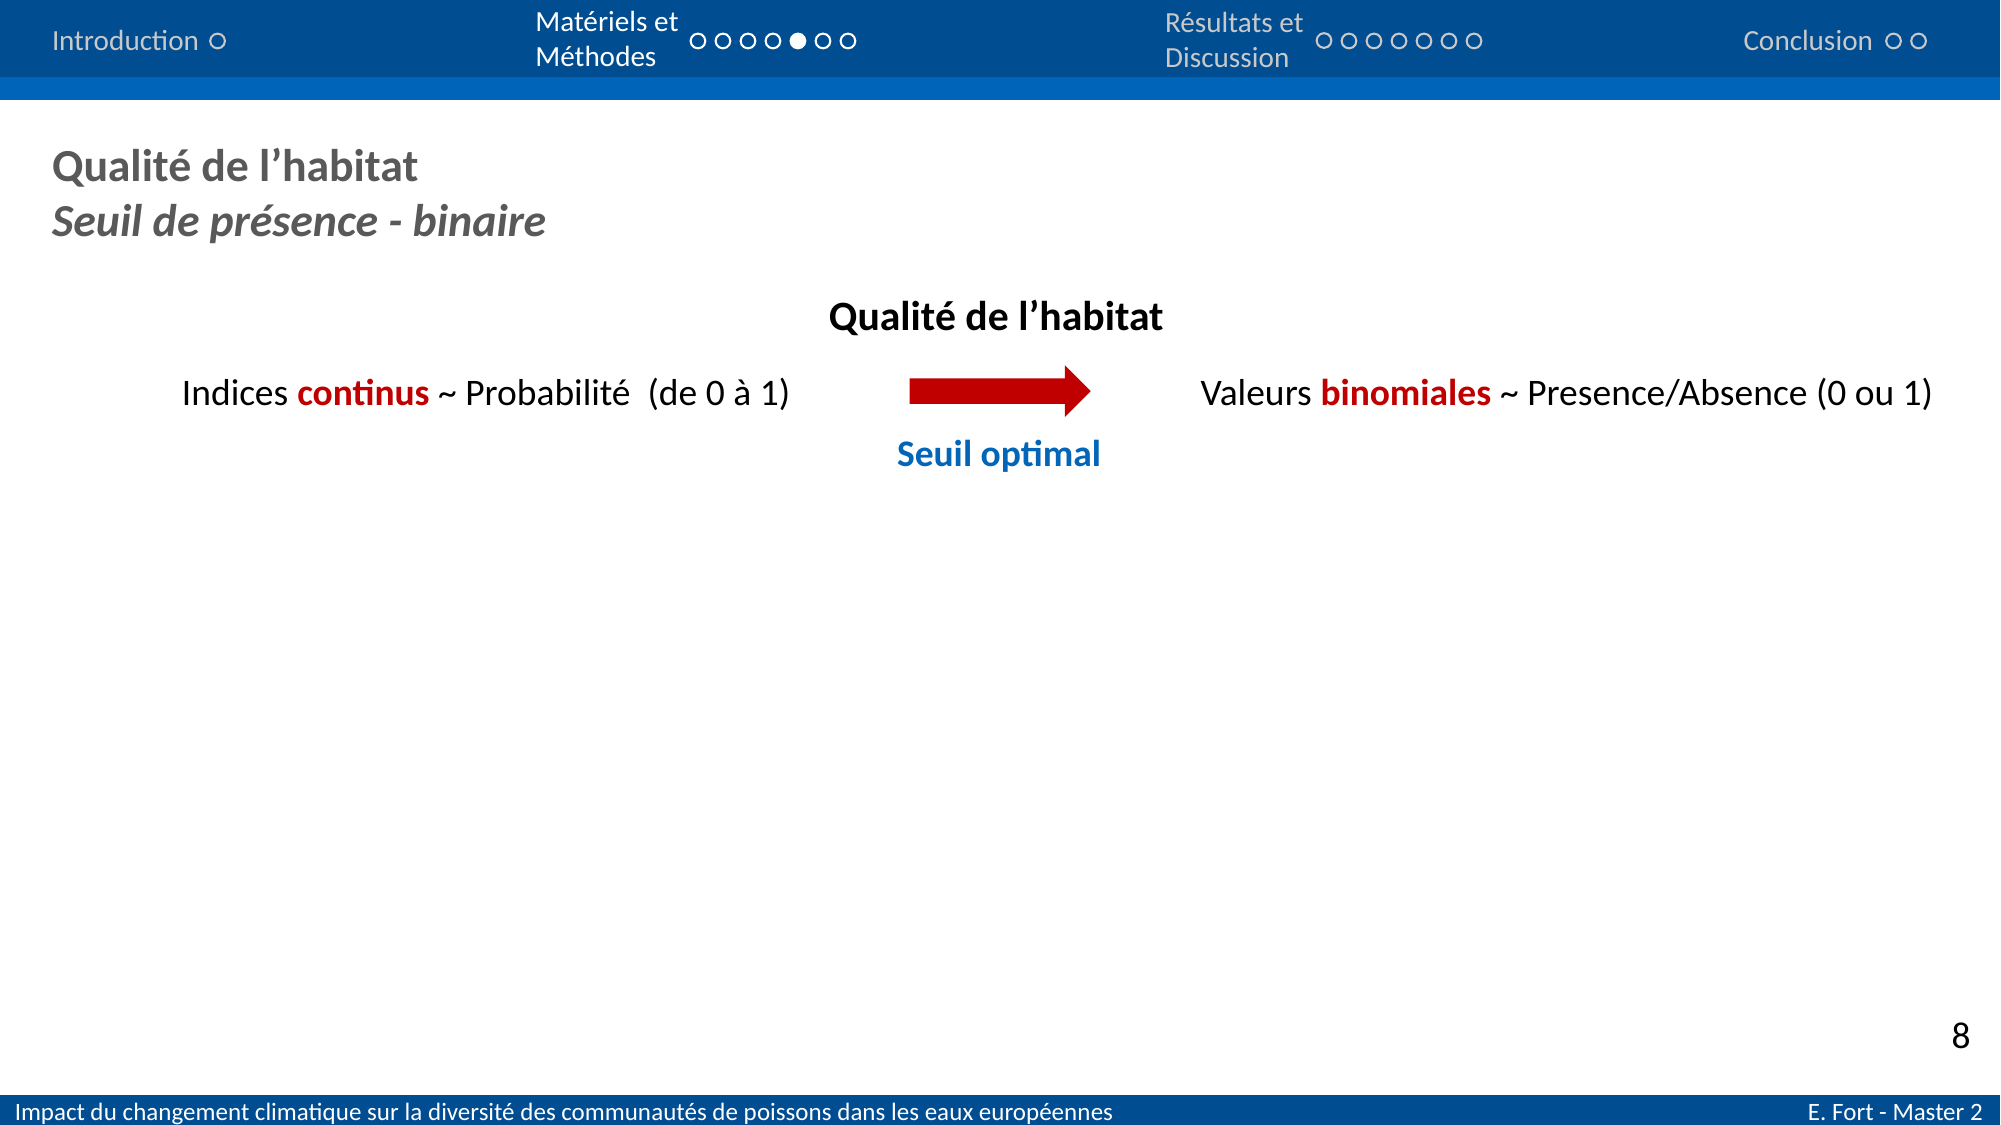

Matériels et Méthodes
Résultats et
Discussion
Conclusion

Introduction

Qualité de l’habitat
Seuil de présence - binaire
Qualité de l’habitat
Indices continus ~ Probabilité  (de 0 à 1)
Valeurs binomiales ~ Presence/Absence (0 ou 1)

Seuil optimal

8
Impact du changement climatique sur la diversité des communautés de poissons dans les eaux européennes           				                         E. Fort - Master 2